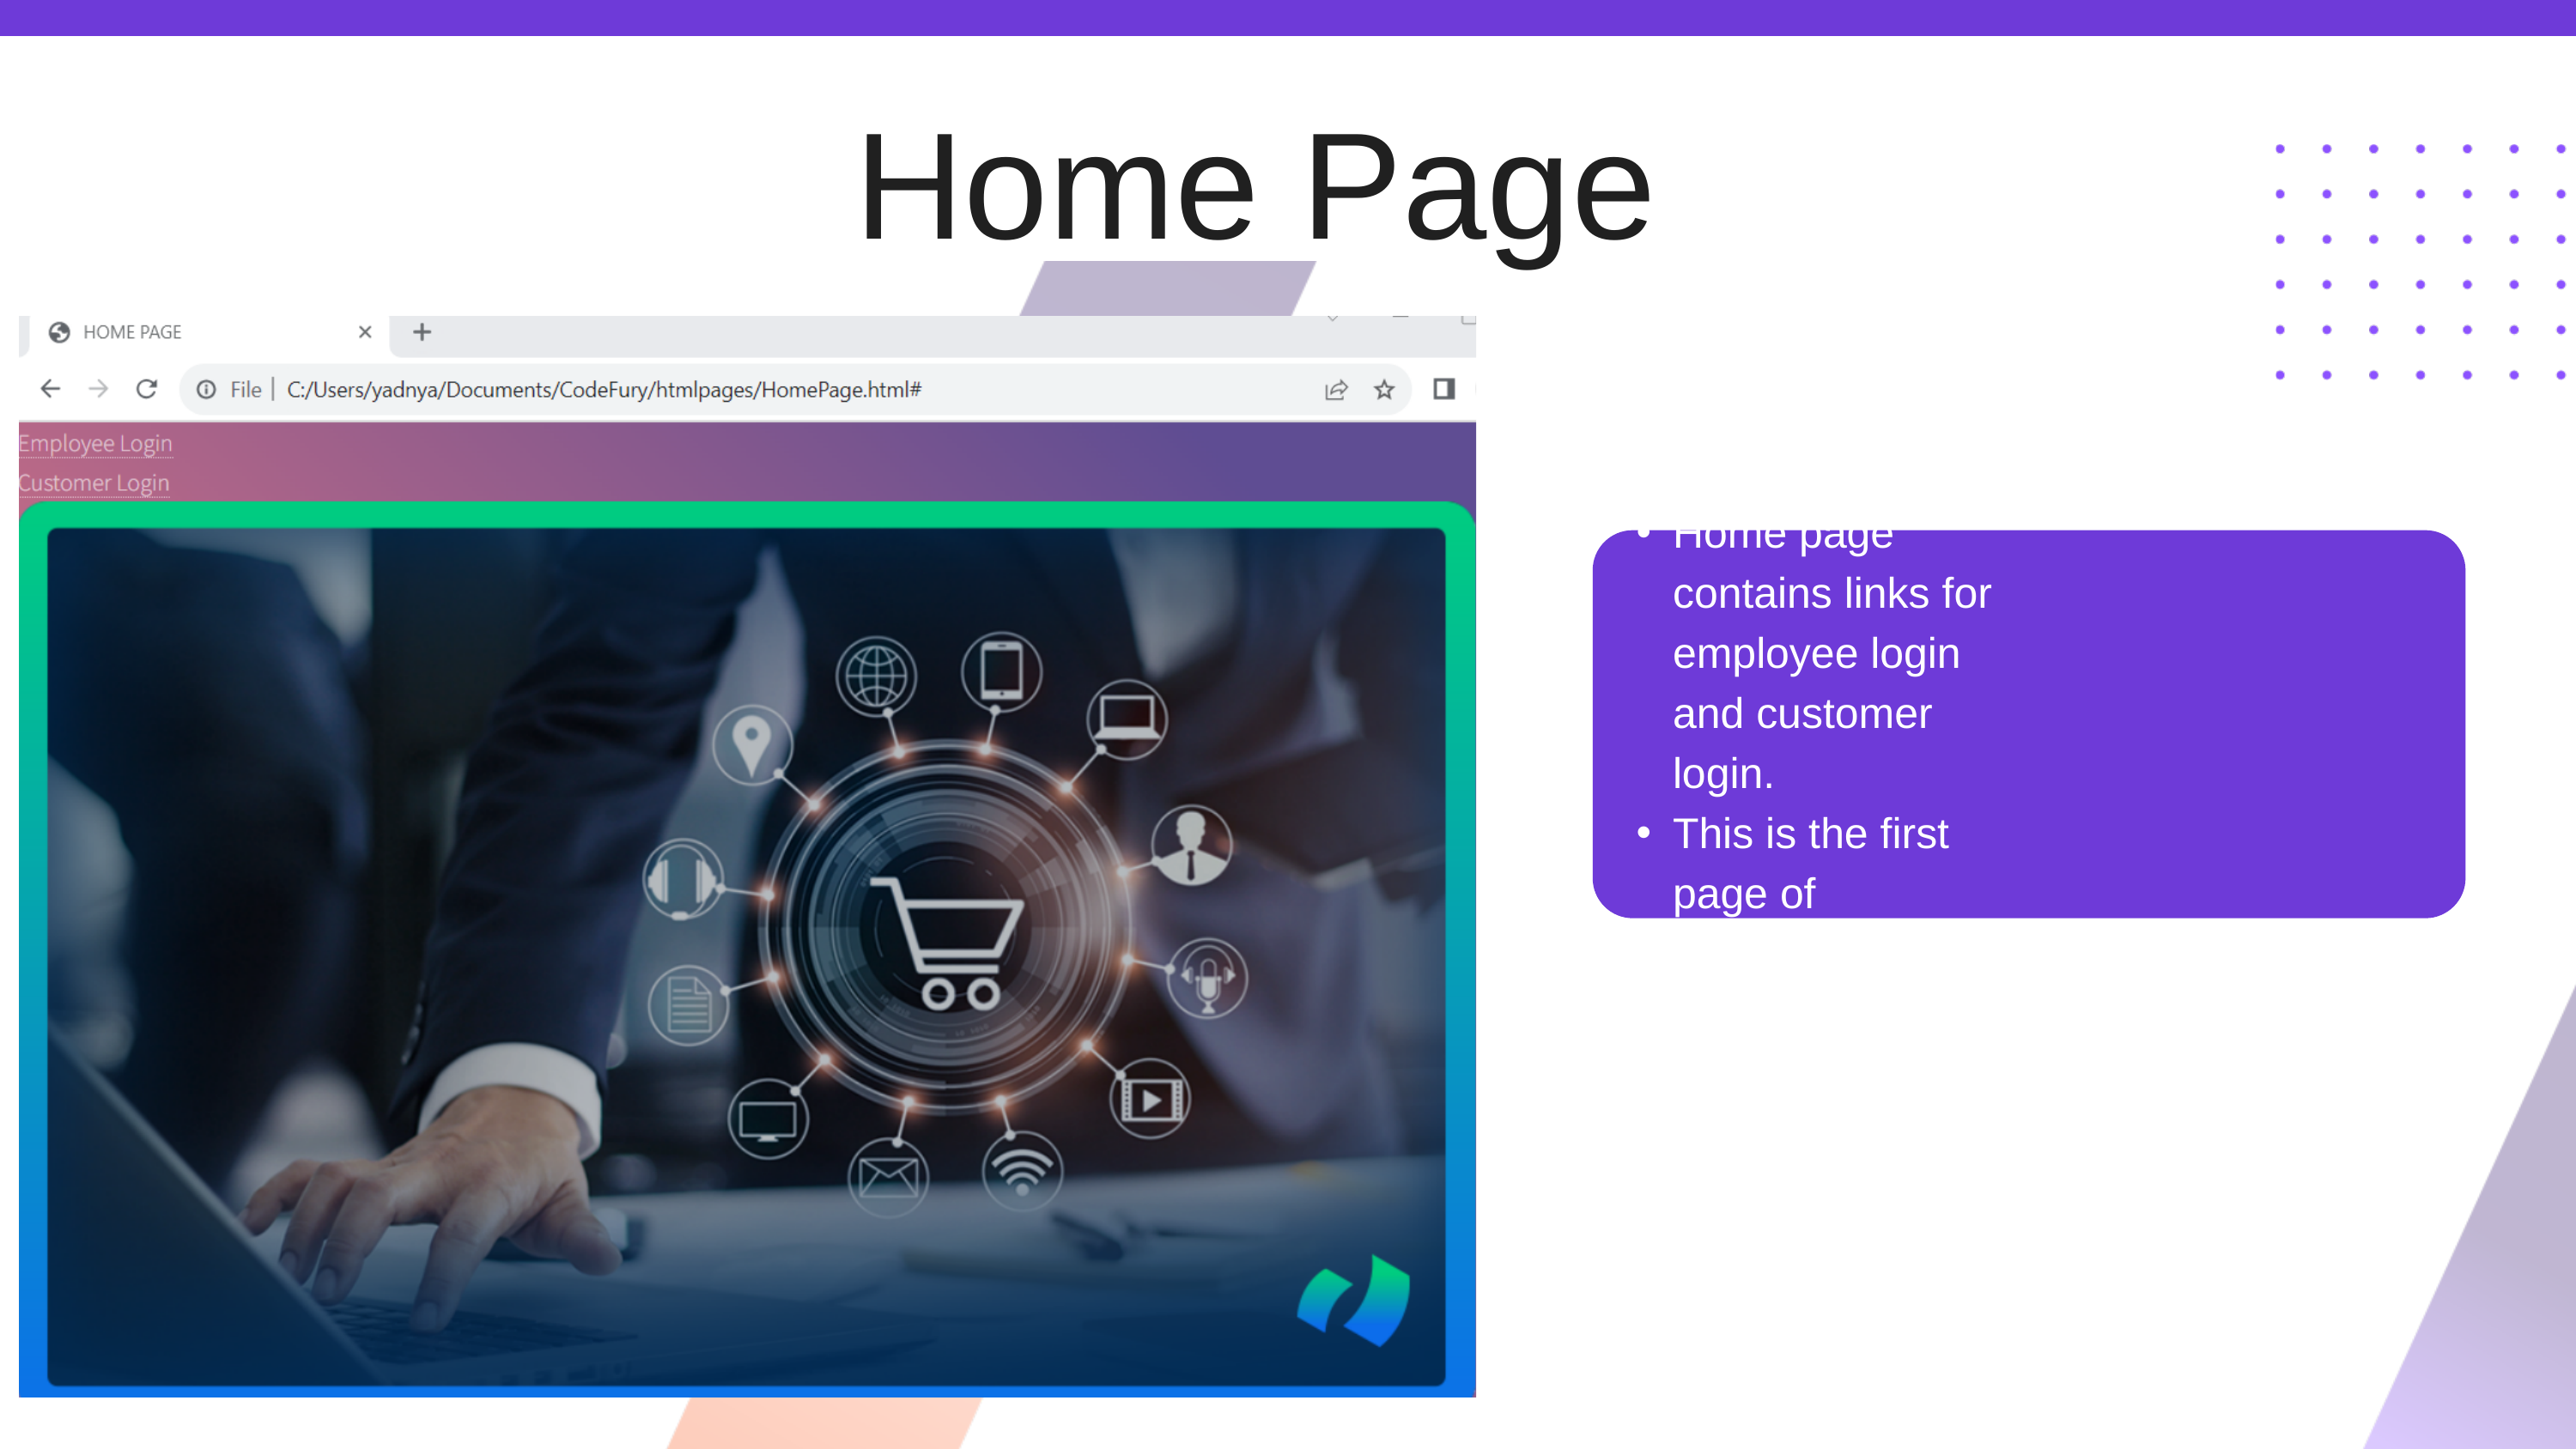

Home Page

Home page contains links for employee login and customer login.
This is the first page of application.